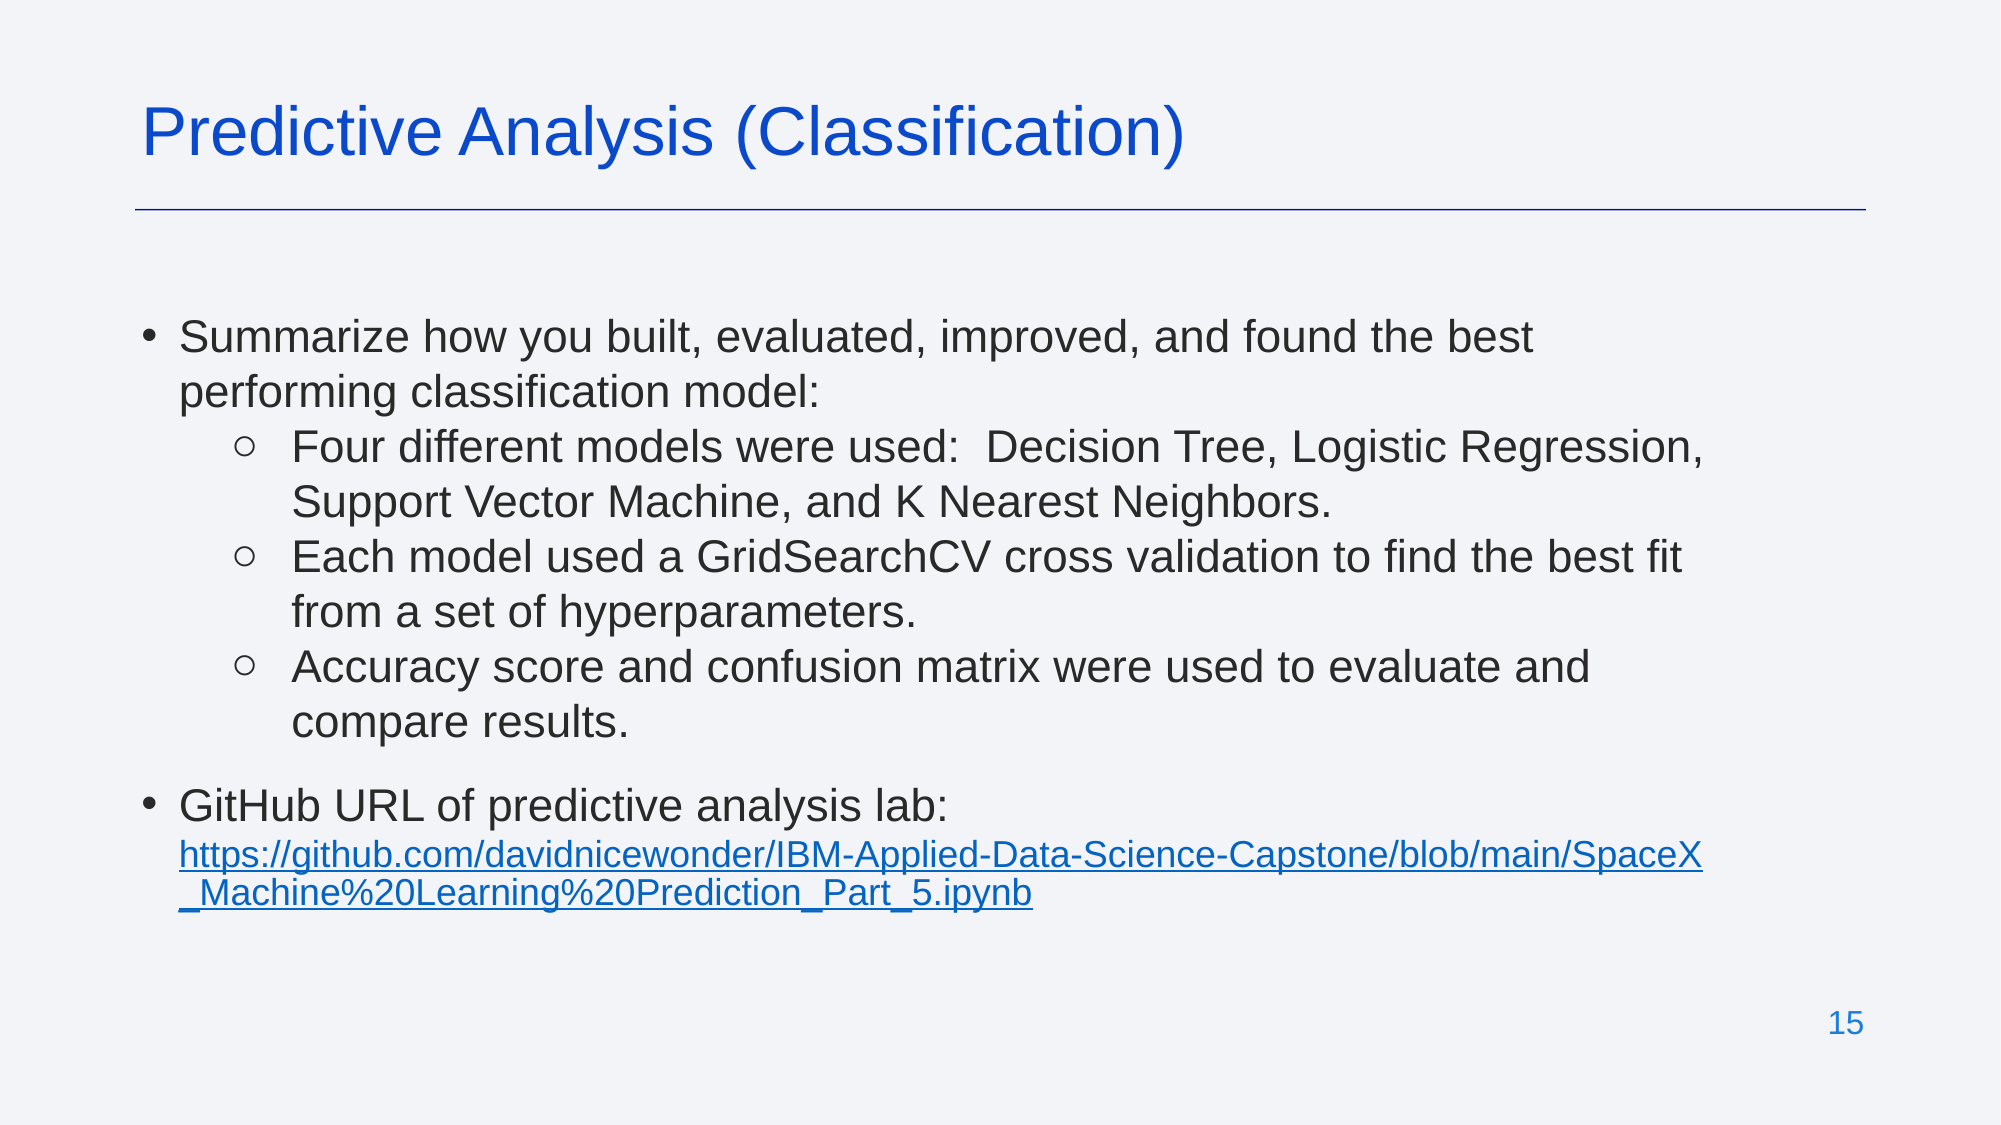

Predictive Analysis (Classification)
Summarize how you built, evaluated, improved, and found the best performing classification model:
Four different models were used:  Decision Tree, Logistic Regression, Support Vector Machine, and K Nearest Neighbors.
Each model used a GridSearchCV cross validation to find the best fit from a set of hyperparameters.
Accuracy score and confusion matrix were used to evaluate and compare results.
GitHub URL of predictive analysis lab: https://github.com/davidnicewonder/IBM-Applied-Data-Science-Capstone/blob/main/SpaceX_Machine%20Learning%20Prediction_Part_5.ipynb

15